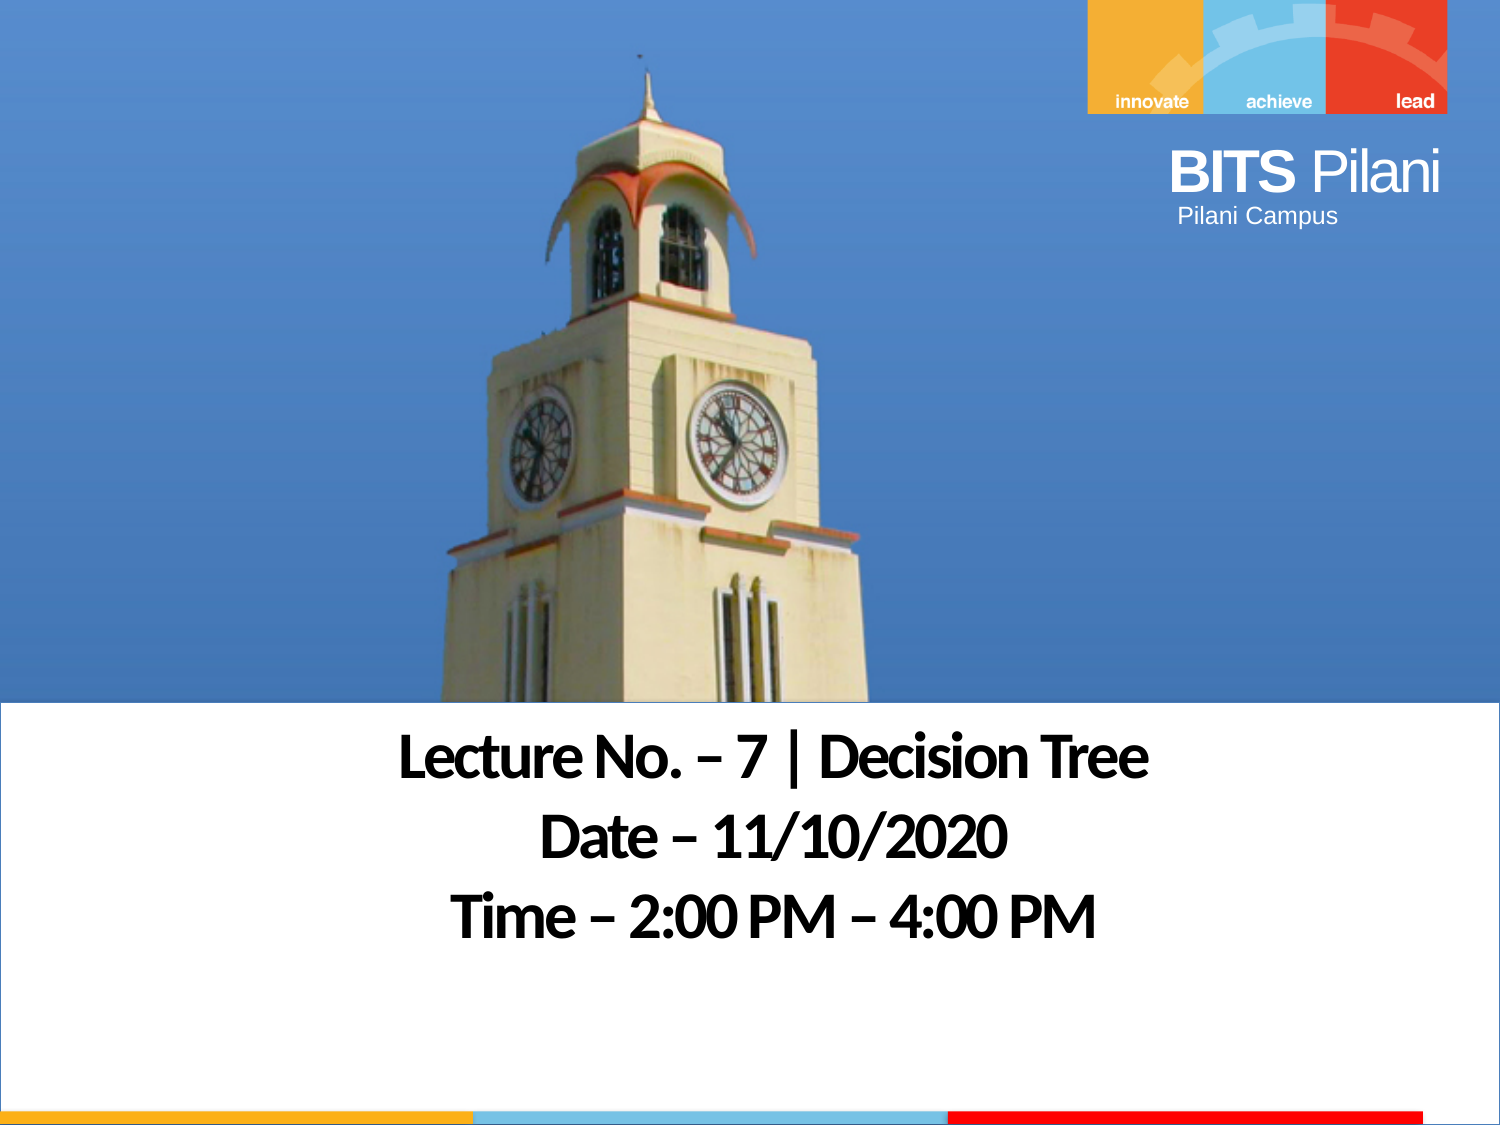

Lecture No. – 7 | Decision Tree
Date – 11/10/2020
Time – 2:00 PM – 4:00 PM